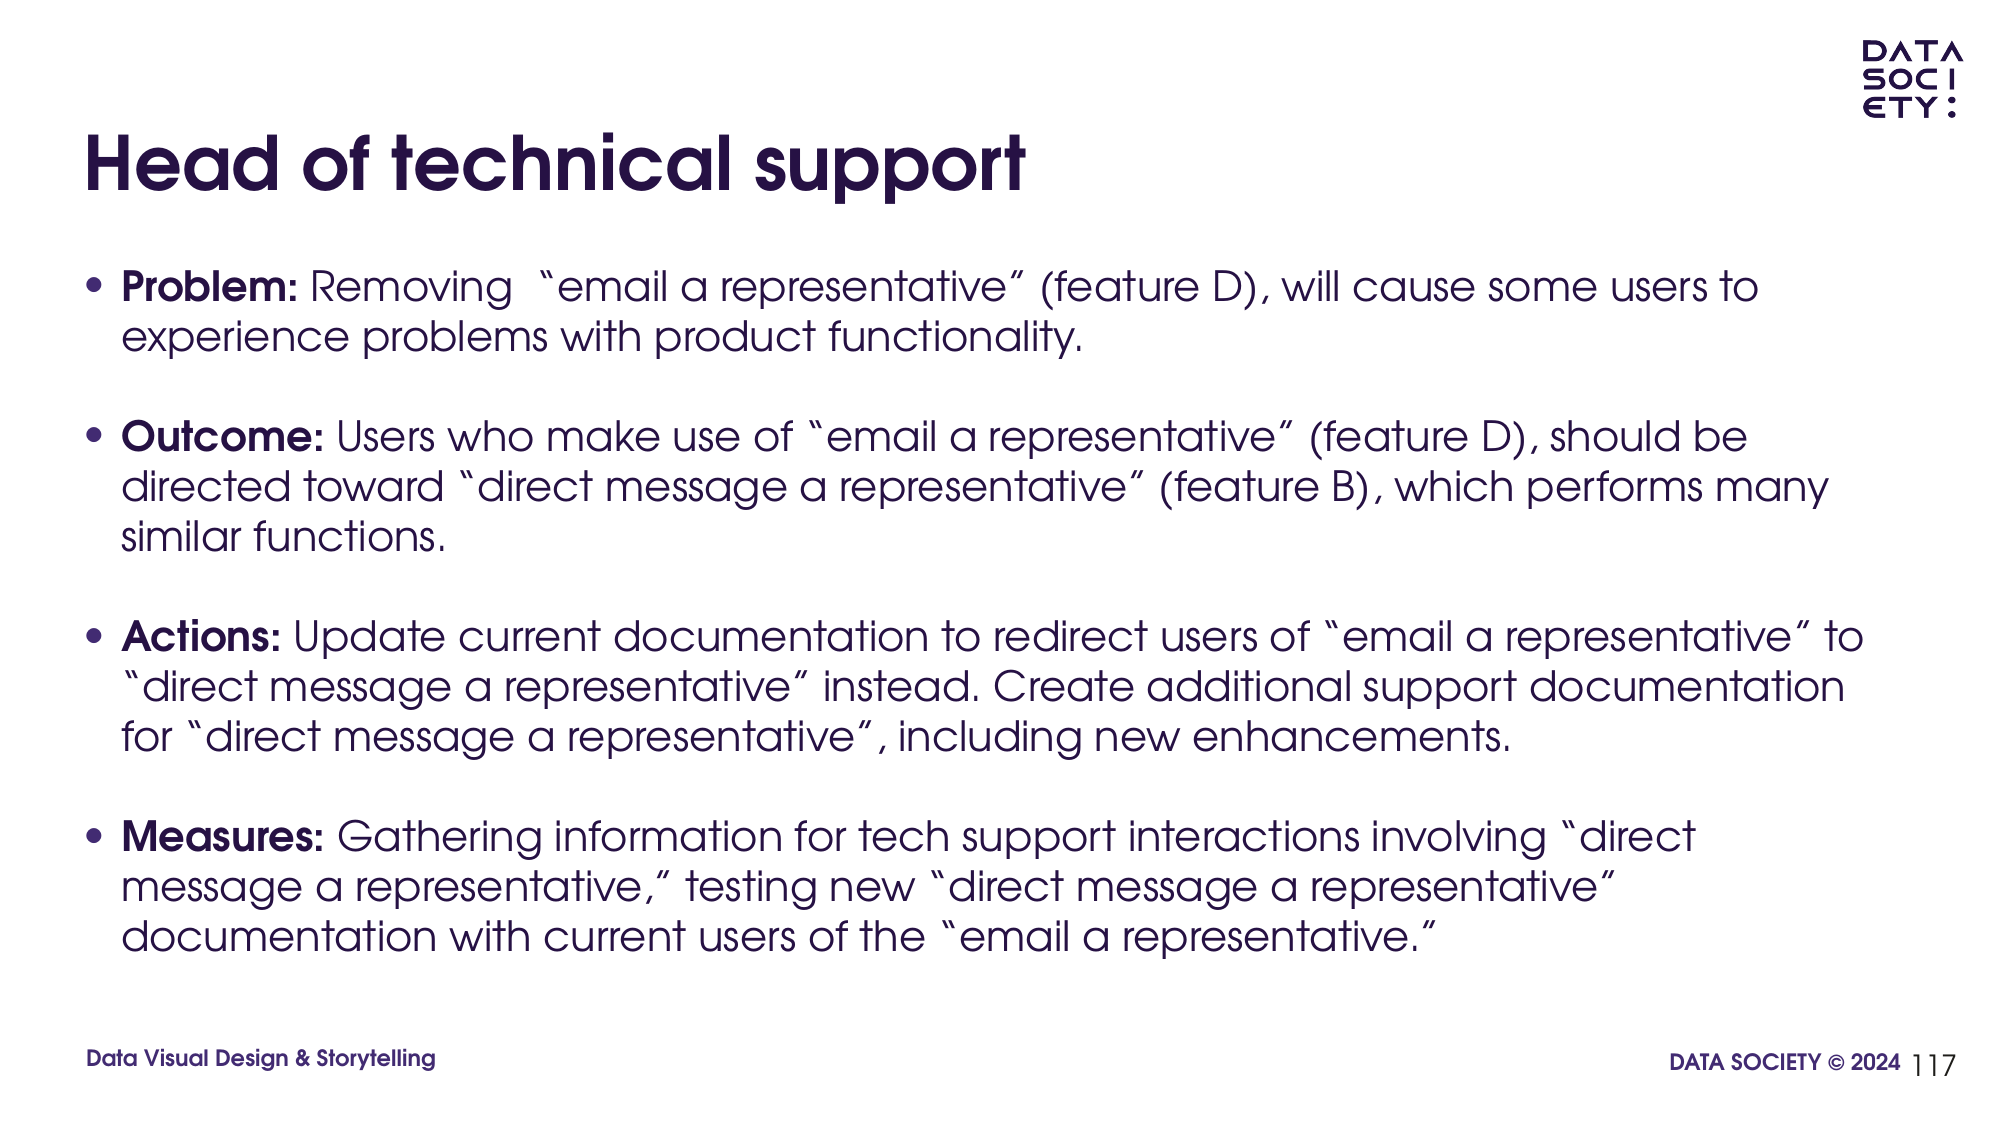

# Head of technical support
Problem: Removing  “email a representative” (feature D), will cause some users to experience problems with product functionality.

Outcome: Users who make use of “email a representative” (feature D), should be directed toward “direct message a representative” (feature B), which performs many similar functions.

Actions: Update current documentation to redirect users of “email a representative” to “direct message a representative” instead. Create additional support documentation for “direct message a representative”, including new enhancements.

Measures: Gathering information for tech support interactions involving “direct message a representative,” testing new “direct message a representative” documentation with current users of the “email a representative.”

117